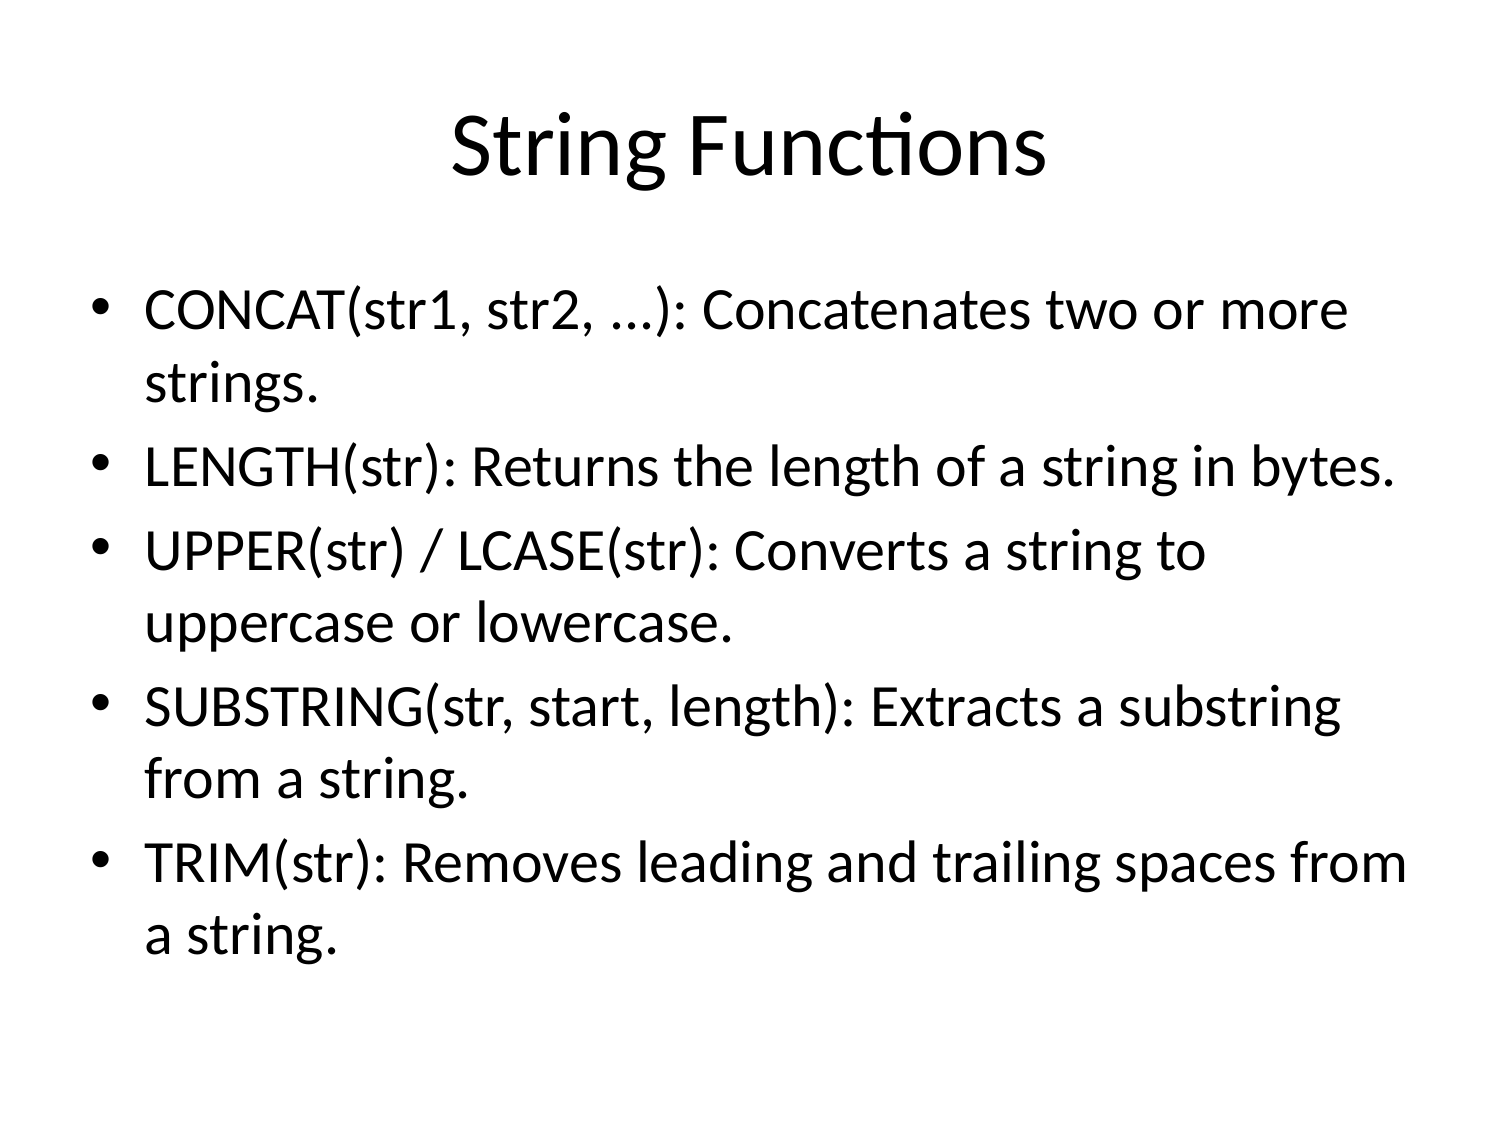

# String Functions
CONCAT(str1, str2, ...): Concatenates two or more strings.
LENGTH(str): Returns the length of a string in bytes.
UPPER(str) / LCASE(str): Converts a string to uppercase or lowercase.
SUBSTRING(str, start, length): Extracts a substring from a string.
TRIM(str): Removes leading and trailing spaces from a string.